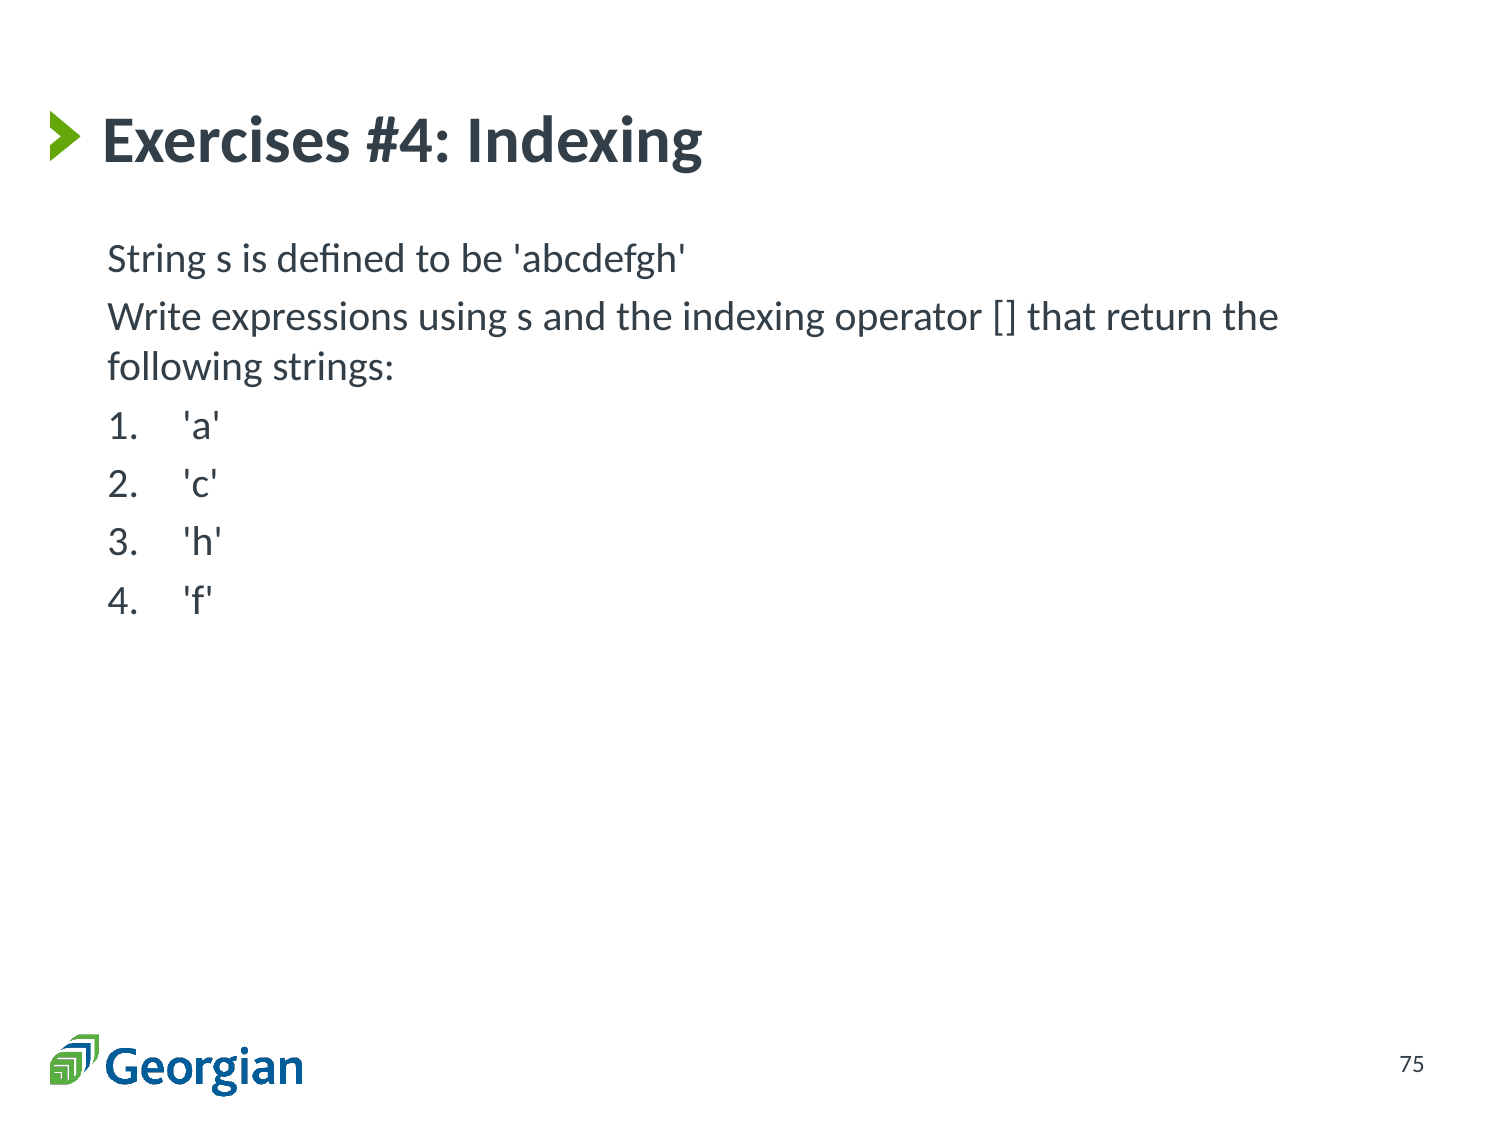

# Exercises #4: Indexing
String s is defined to be 'abcdefgh'
Write expressions using s and the indexing operator [] that return the following strings:
'a'
'c'
'h'
'f'